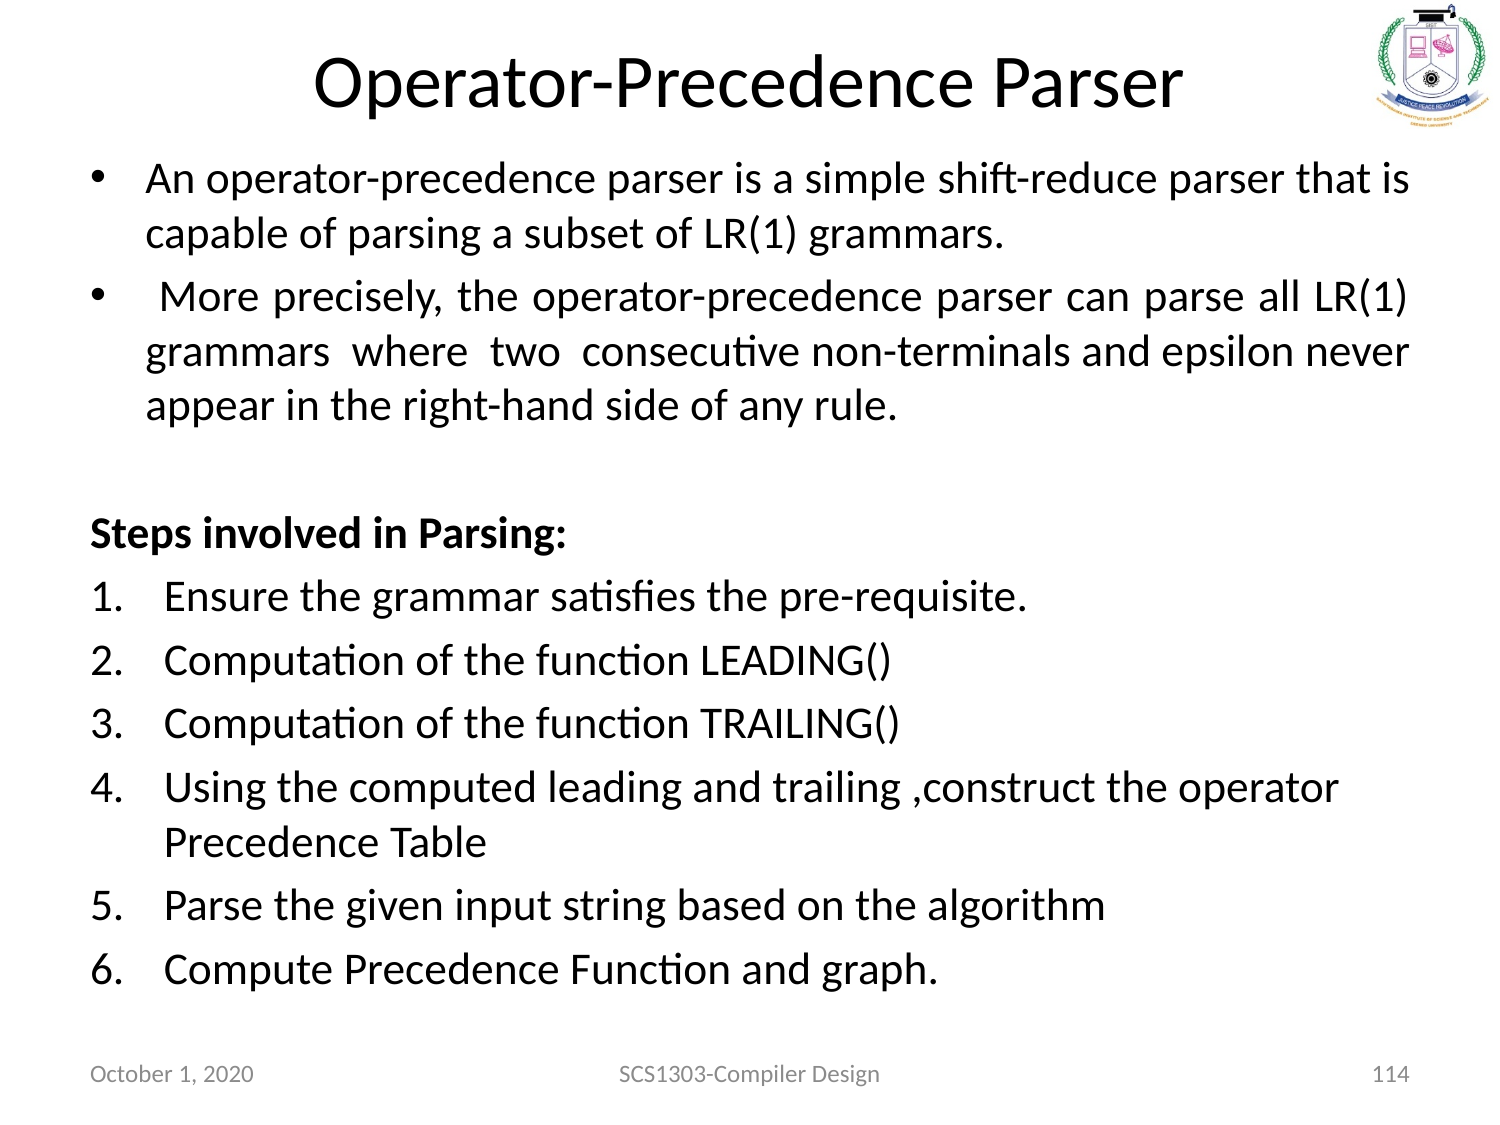

# Operator-Precedence Parser
An operator-precedence parser is a simple shift-reduce parser that is capable of parsing a subset of LR(1) grammars.
 More precisely, the operator-precedence parser can parse all LR(1) grammars where two consecutive non-terminals and epsilon never appear in the right-hand side of any rule.

Steps involved in Parsing:
Ensure the grammar satisfies the pre-requisite.
Computation of the function LEADING()
Computation of the function TRAILING()
Using the computed leading and trailing ,construct the operator Precedence Table
Parse the given input string based on the algorithm
Compute Precedence Function and graph.
October 1, 2020
SCS1303-Compiler Design
114